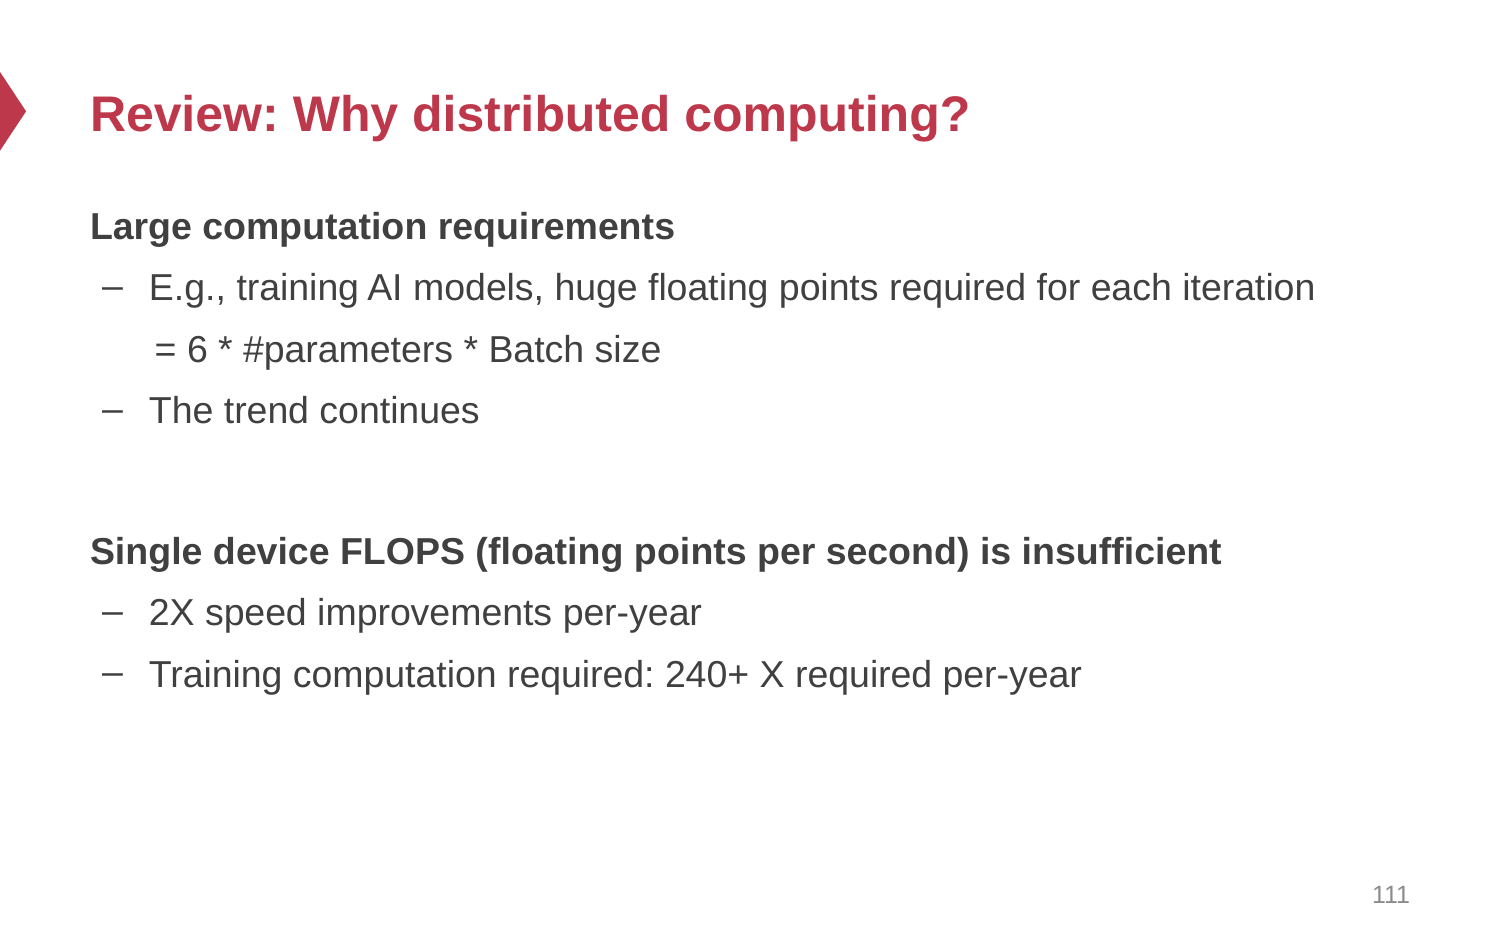

# Review: Why distributed computing?
Large computation requirements
E.g., training AI models, huge floating points required for each iteration
     = 6 * #parameters * Batch size
The trend continues

Single device FLOPS (floating points per second) is insufficient
2X speed improvements per-year
Training computation required: 240+ X required per-year
111